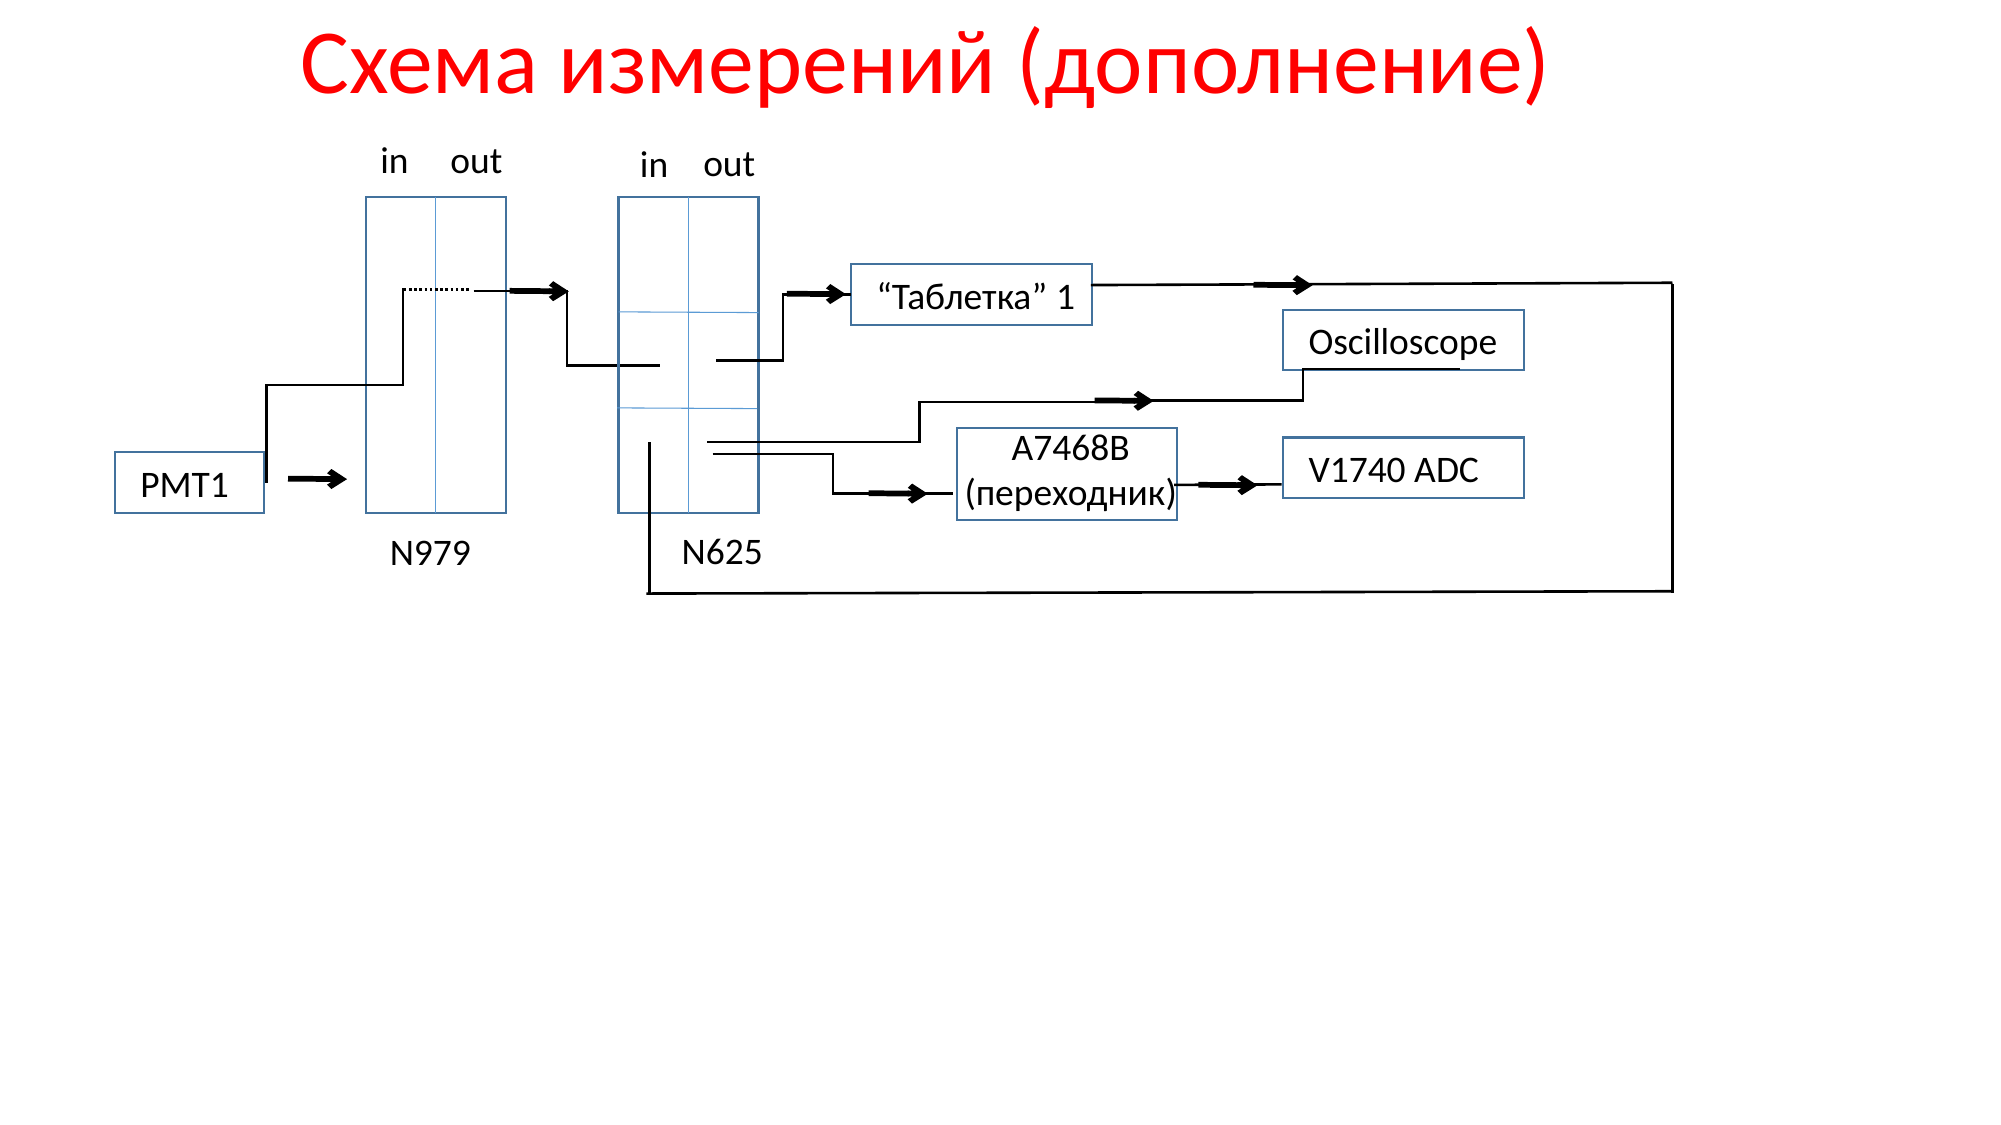

# Схема измерений (дополнение)
in
out
out
in

“Таблетка” 1

Oscilloscope
A7468B
(переходник)

V1740 ADC

PMT1
N625
N979